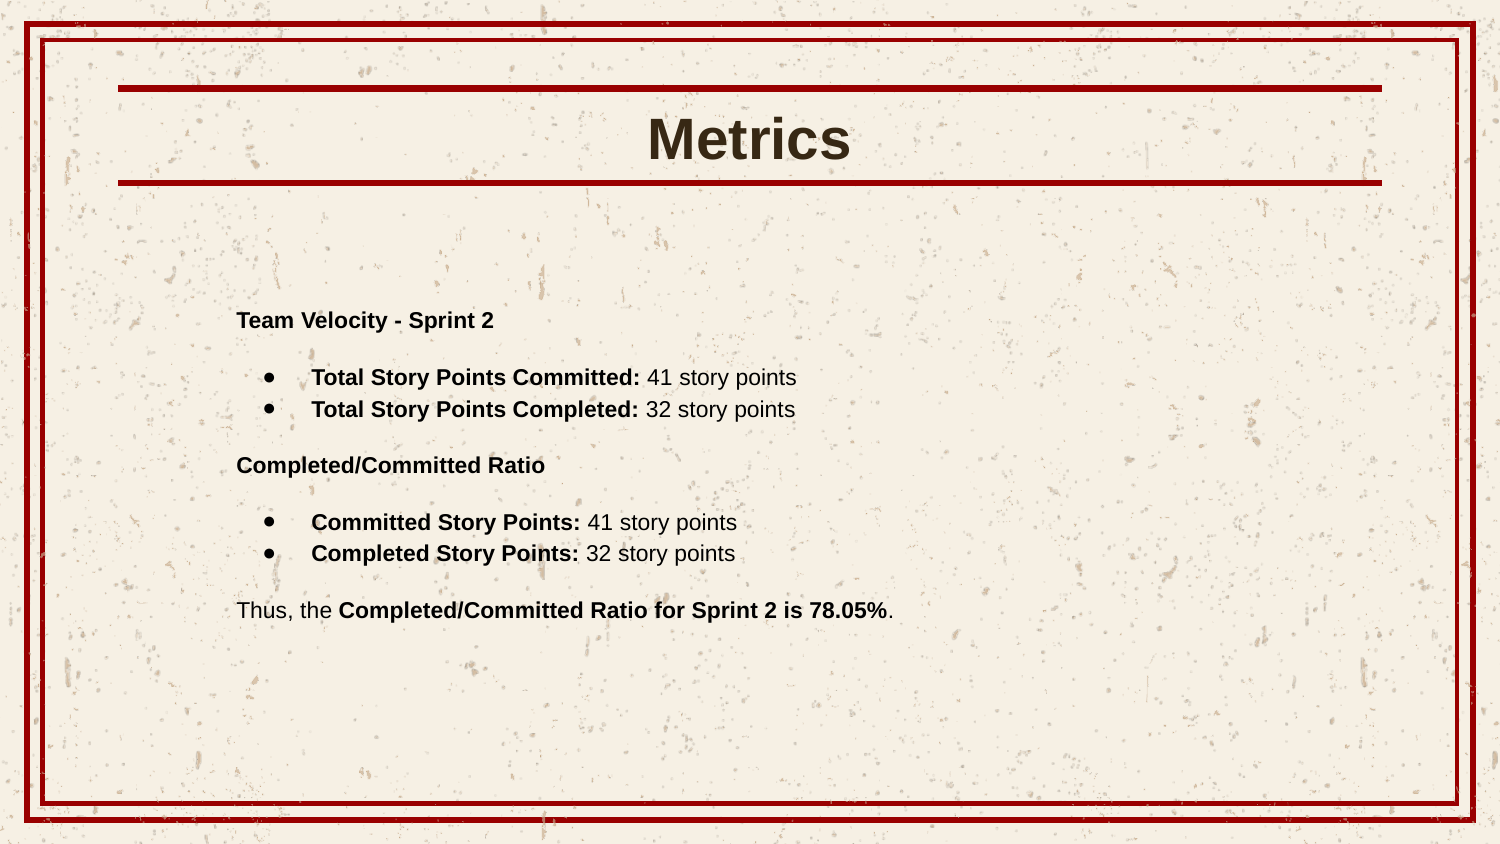

# Metrics
Team Velocity - Sprint 2
Total Story Points Committed: 41 story points
Total Story Points Completed: 32 story points
Completed/Committed Ratio
Committed Story Points: 41 story points
Completed Story Points: 32 story points
Thus, the Completed/Committed Ratio for Sprint 2 is 78.05%.